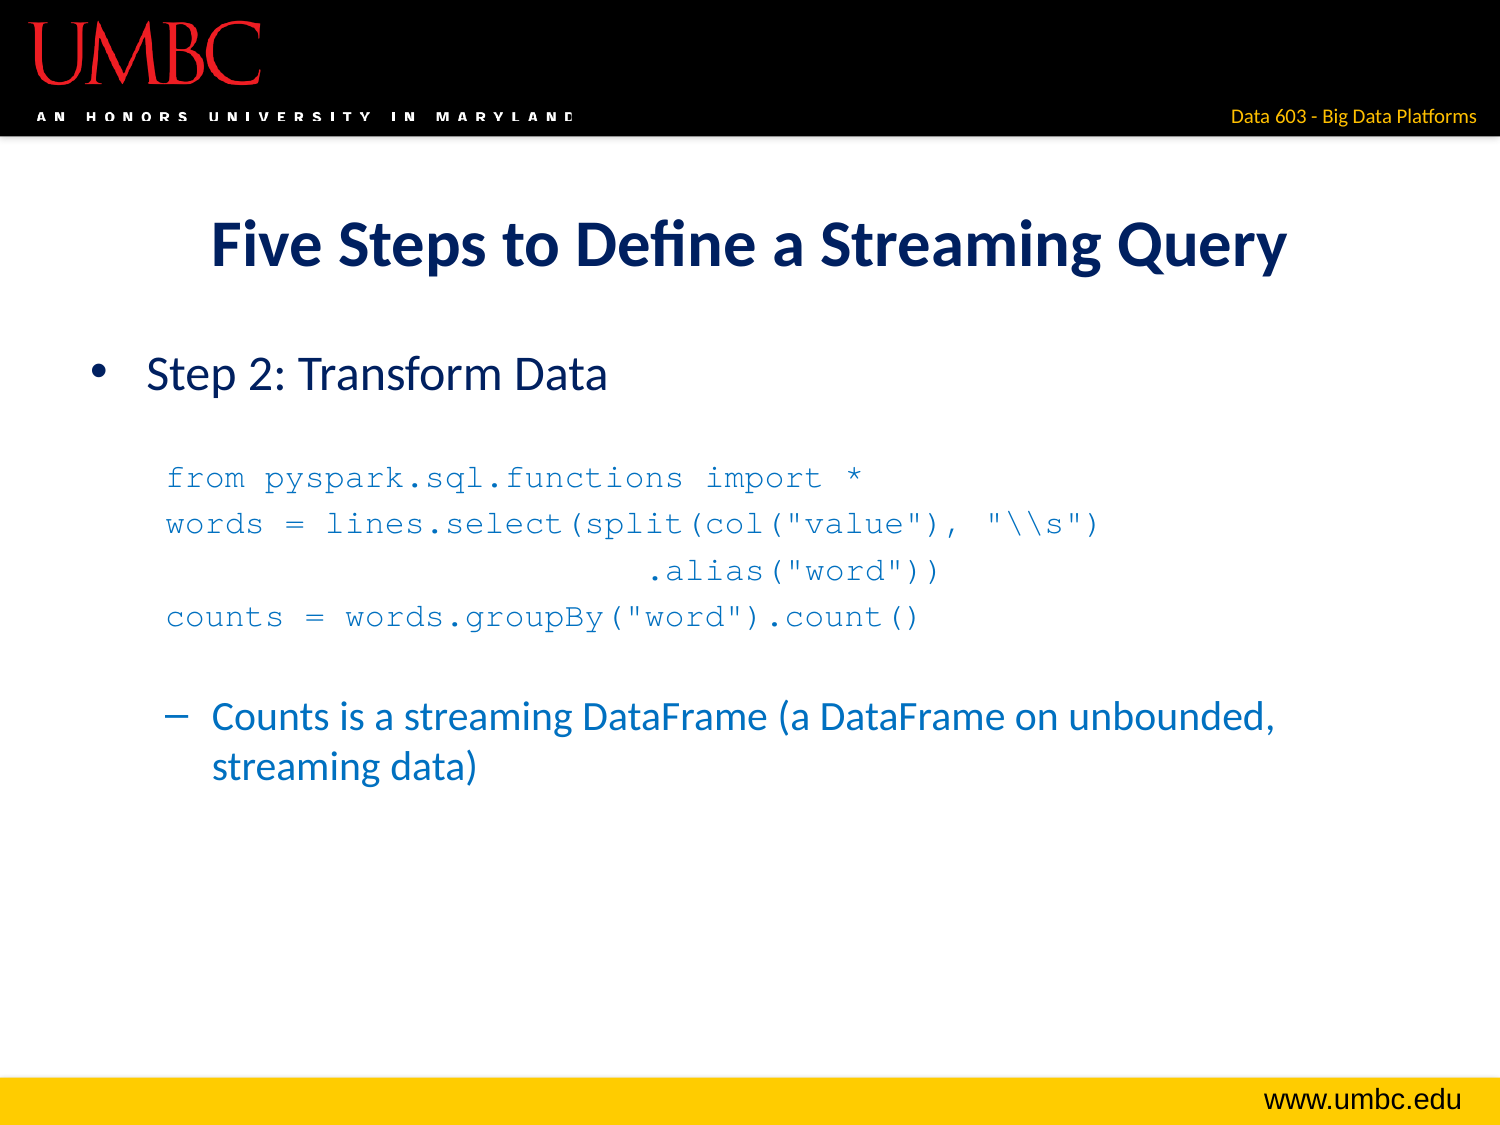

# Five Steps to Define a Streaming Query
Step 2: Transform Data

from pyspark.sql.functions import *
words = lines.select(split(col("value"), "\\s")
                        .alias("word"))
counts = words.groupBy("word").count()

Counts is a streaming DataFrame (a DataFrame on unbounded, streaming data)